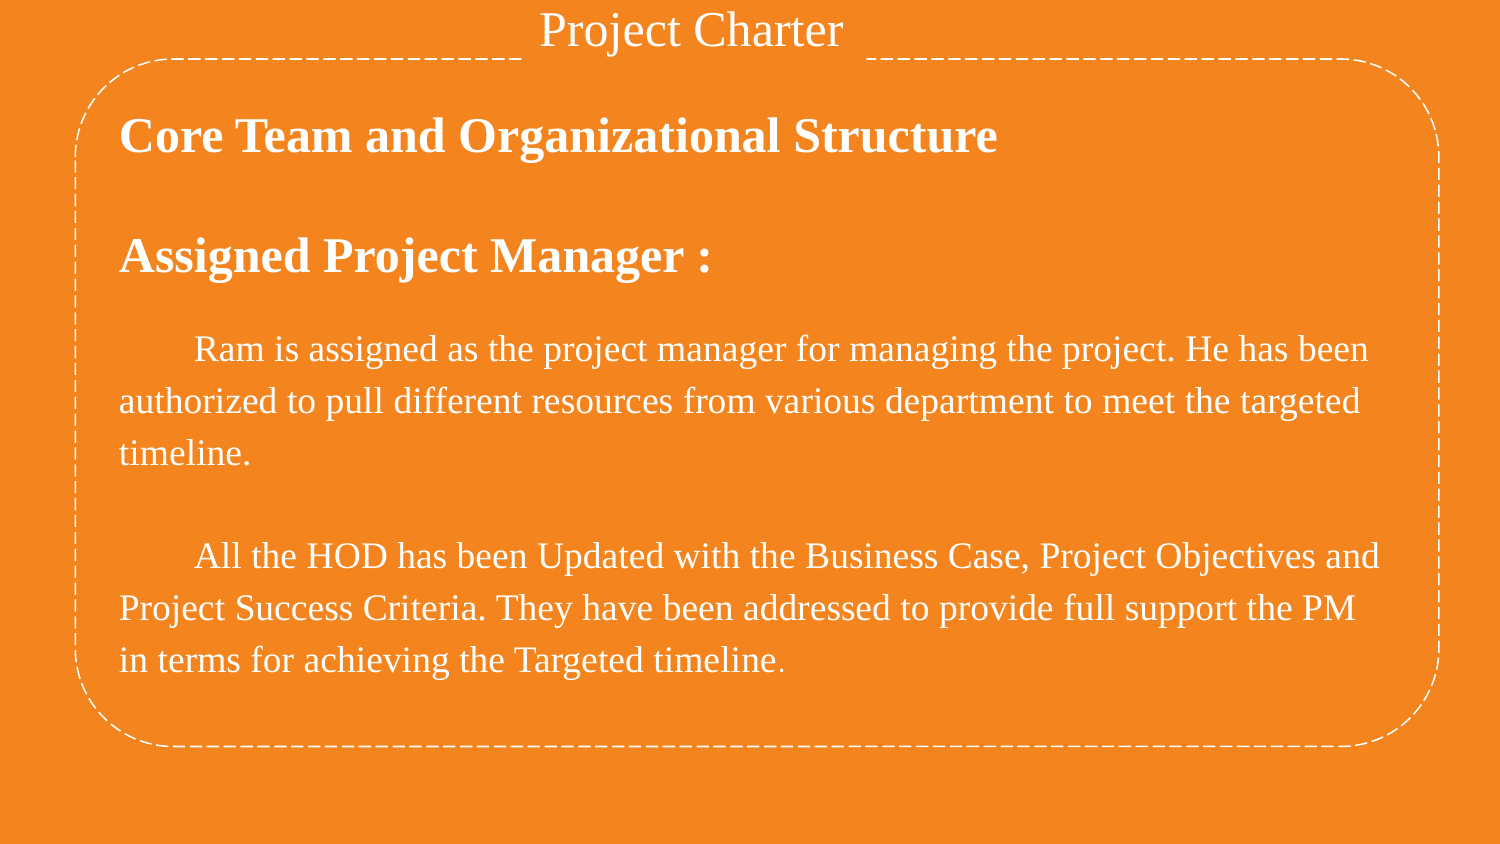

Project Charter
Core Team and Organizational Structure

Assigned Project Manager :

Ram is assigned as the project manager for managing the project. He has been authorized to pull different resources from various department to meet the targeted timeline.

All the HOD has been Updated with the Business Case, Project Objectives and Project Success Criteria. They have been addressed to provide full support the PM in terms for achieving the Targeted timeline.